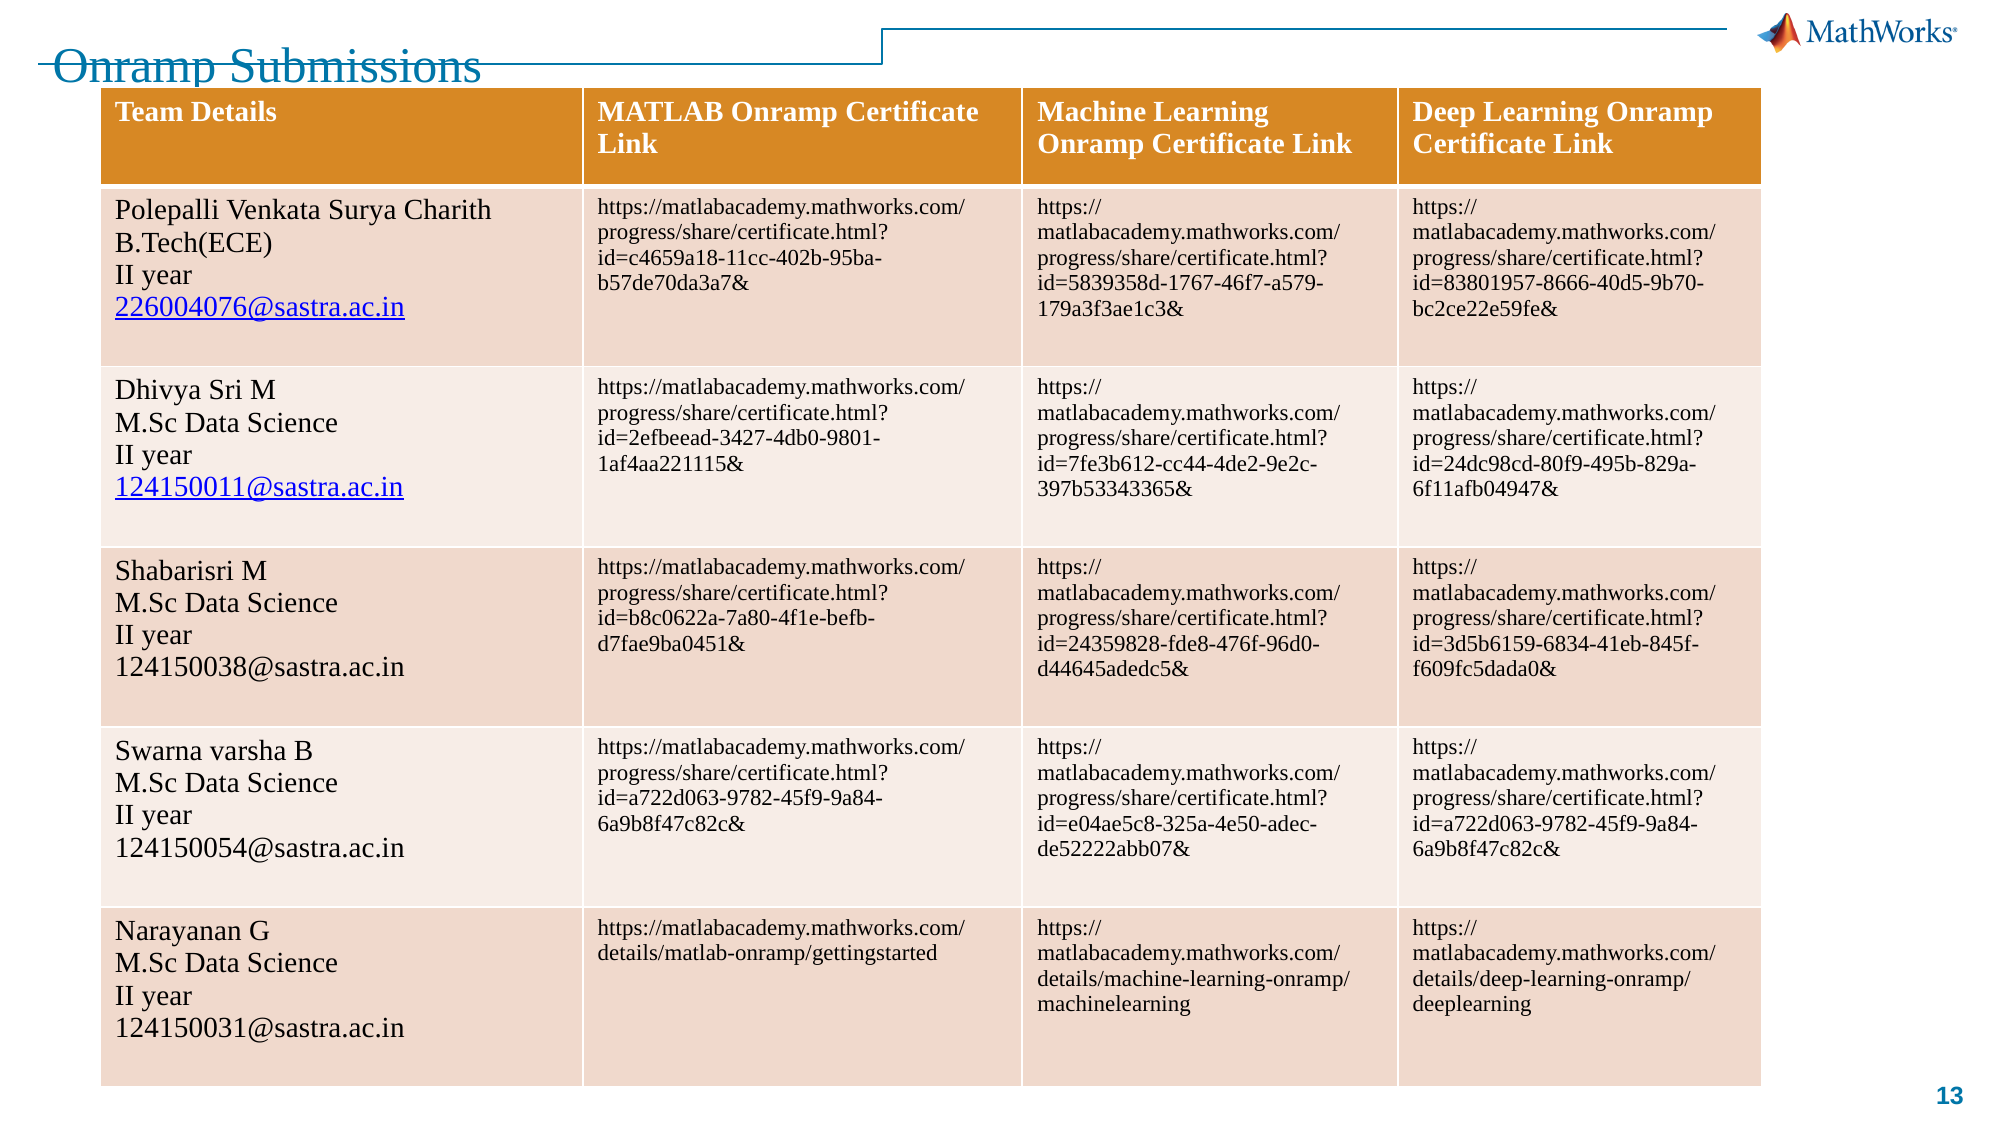

# Onramp Submissions
| Team Details | MATLAB Onramp Certificate Link | Machine Learning Onramp Certificate Link | Deep Learning Onramp Certificate Link |
| --- | --- | --- | --- |
| Polepalli Venkata Surya Charith B.Tech(ECE) II year 226004076@sastra.ac.in | https://matlabacademy.mathworks.com/progress/share/certificate.html?id=c4659a18-11cc-402b-95ba-b57de70da3a7& | https://matlabacademy.mathworks.com/progress/share/certificate.html?id=5839358d-1767-46f7-a579-179a3f3ae1c3& | https://matlabacademy.mathworks.com/progress/share/certificate.html?id=83801957-8666-40d5-9b70-bc2ce22e59fe& |
| Dhivya Sri M M.Sc Data Science II year 124150011@sastra.ac.in | https://matlabacademy.mathworks.com/progress/share/certificate.html?id=2efbeead-3427-4db0-9801-1af4aa221115& | https://matlabacademy.mathworks.com/progress/share/certificate.html?id=7fe3b612-cc44-4de2-9e2c-397b53343365& | https://matlabacademy.mathworks.com/progress/share/certificate.html?id=24dc98cd-80f9-495b-829a-6f11afb04947& |
| Shabarisri M M.Sc Data Science II year 124150038@sastra.ac.in | https://matlabacademy.mathworks.com/progress/share/certificate.html?id=b8c0622a-7a80-4f1e-befb-d7fae9ba0451& | https://matlabacademy.mathworks.com/progress/share/certificate.html?id=24359828-fde8-476f-96d0-d44645adedc5& | https://matlabacademy.mathworks.com/progress/share/certificate.html?id=3d5b6159-6834-41eb-845f-f609fc5dada0& |
| Swarna varsha B M.Sc Data Science II year 124150054@sastra.ac.in | https://matlabacademy.mathworks.com/progress/share/certificate.html?id=a722d063-9782-45f9-9a84-6a9b8f47c82c& | https://matlabacademy.mathworks.com/progress/share/certificate.html?id=e04ae5c8-325a-4e50-adec-de52222abb07& | https://matlabacademy.mathworks.com/progress/share/certificate.html?id=a722d063-9782-45f9-9a84-6a9b8f47c82c& |
| Narayanan G M.Sc Data Science II year 124150031@sastra.ac.in | https://matlabacademy.mathworks.com/details/matlab-onramp/gettingstarted | https://matlabacademy.mathworks.com/details/machine-learning-onramp/machinelearning | https://matlabacademy.mathworks.com/details/deep-learning-onramp/deeplearning |